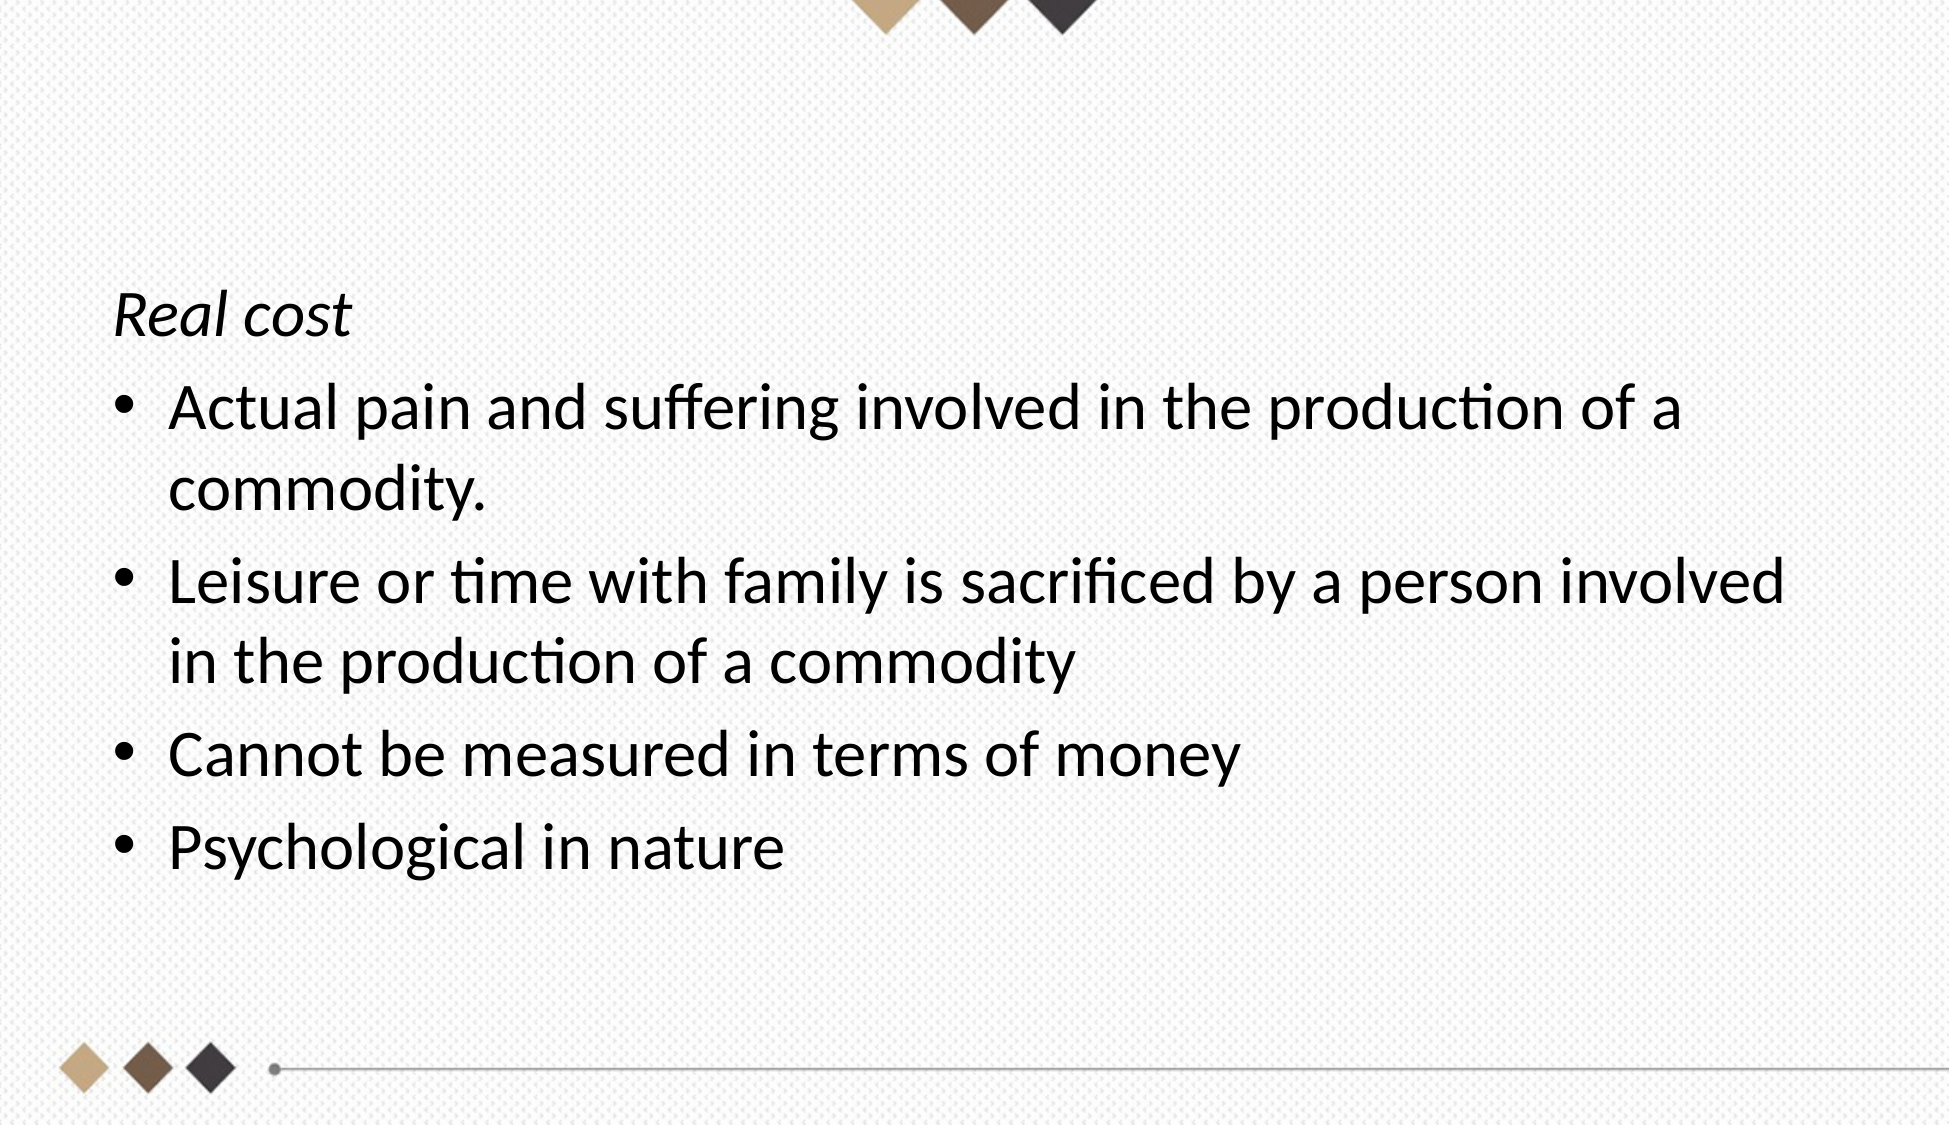

#
Real cost
Actual pain and suffering involved in the production of a commodity.
Leisure or time with family is sacrificed by a person involved in the production of a commodity
Cannot be measured in terms of money
Psychological in nature